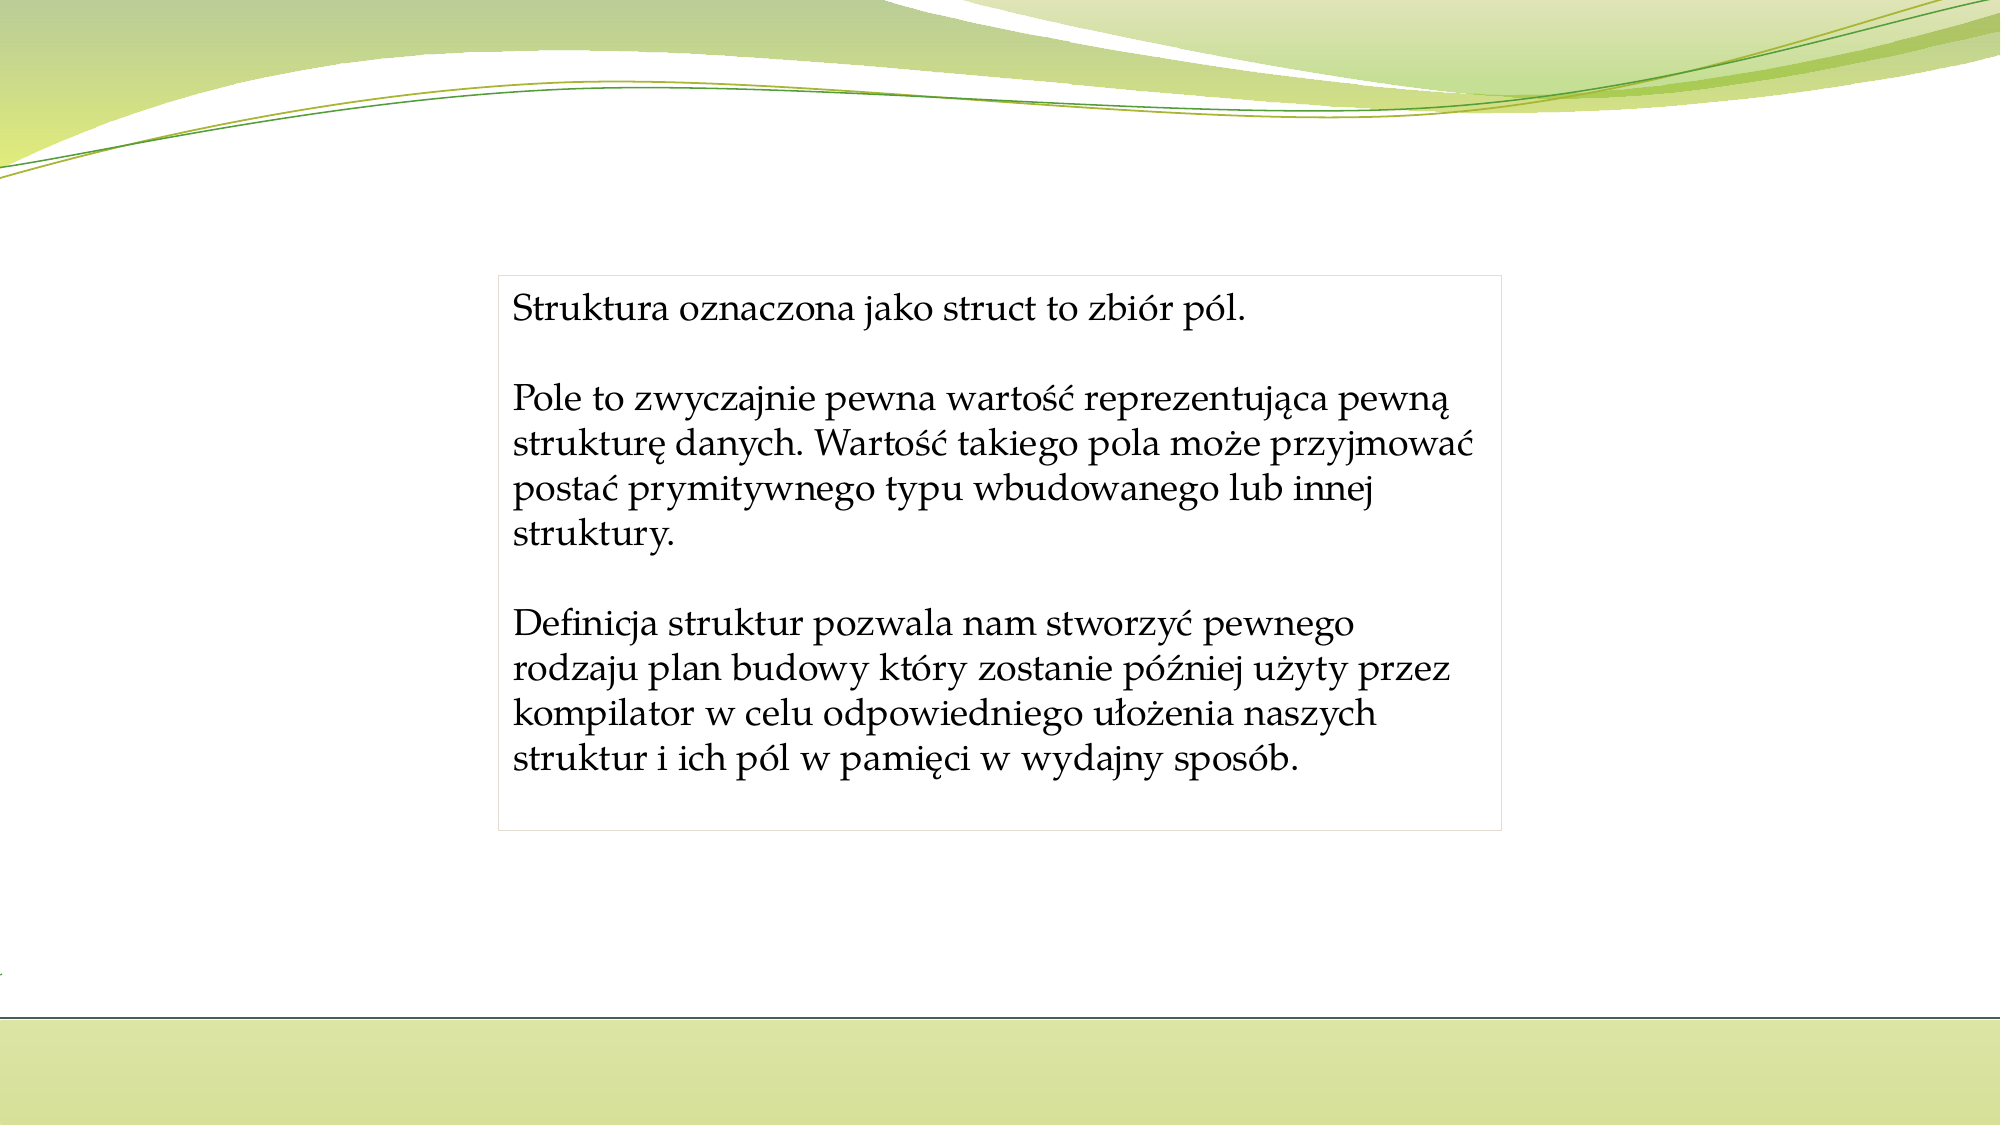

Struktura oznaczona jako struct to zbiór pól.

Pole to zwyczajnie pewna wartość reprezentująca pewną strukturę danych. Wartość takiego pola może przyjmować postać prymitywnego typu wbudowanego lub innej struktury.

Definicja struktur pozwala nam stworzyć pewnego rodzaju plan budowy który zostanie później użyty przez kompilator w celu odpowiedniego ułożenia naszych struktur i ich pól w pamięci w wydajny sposób.